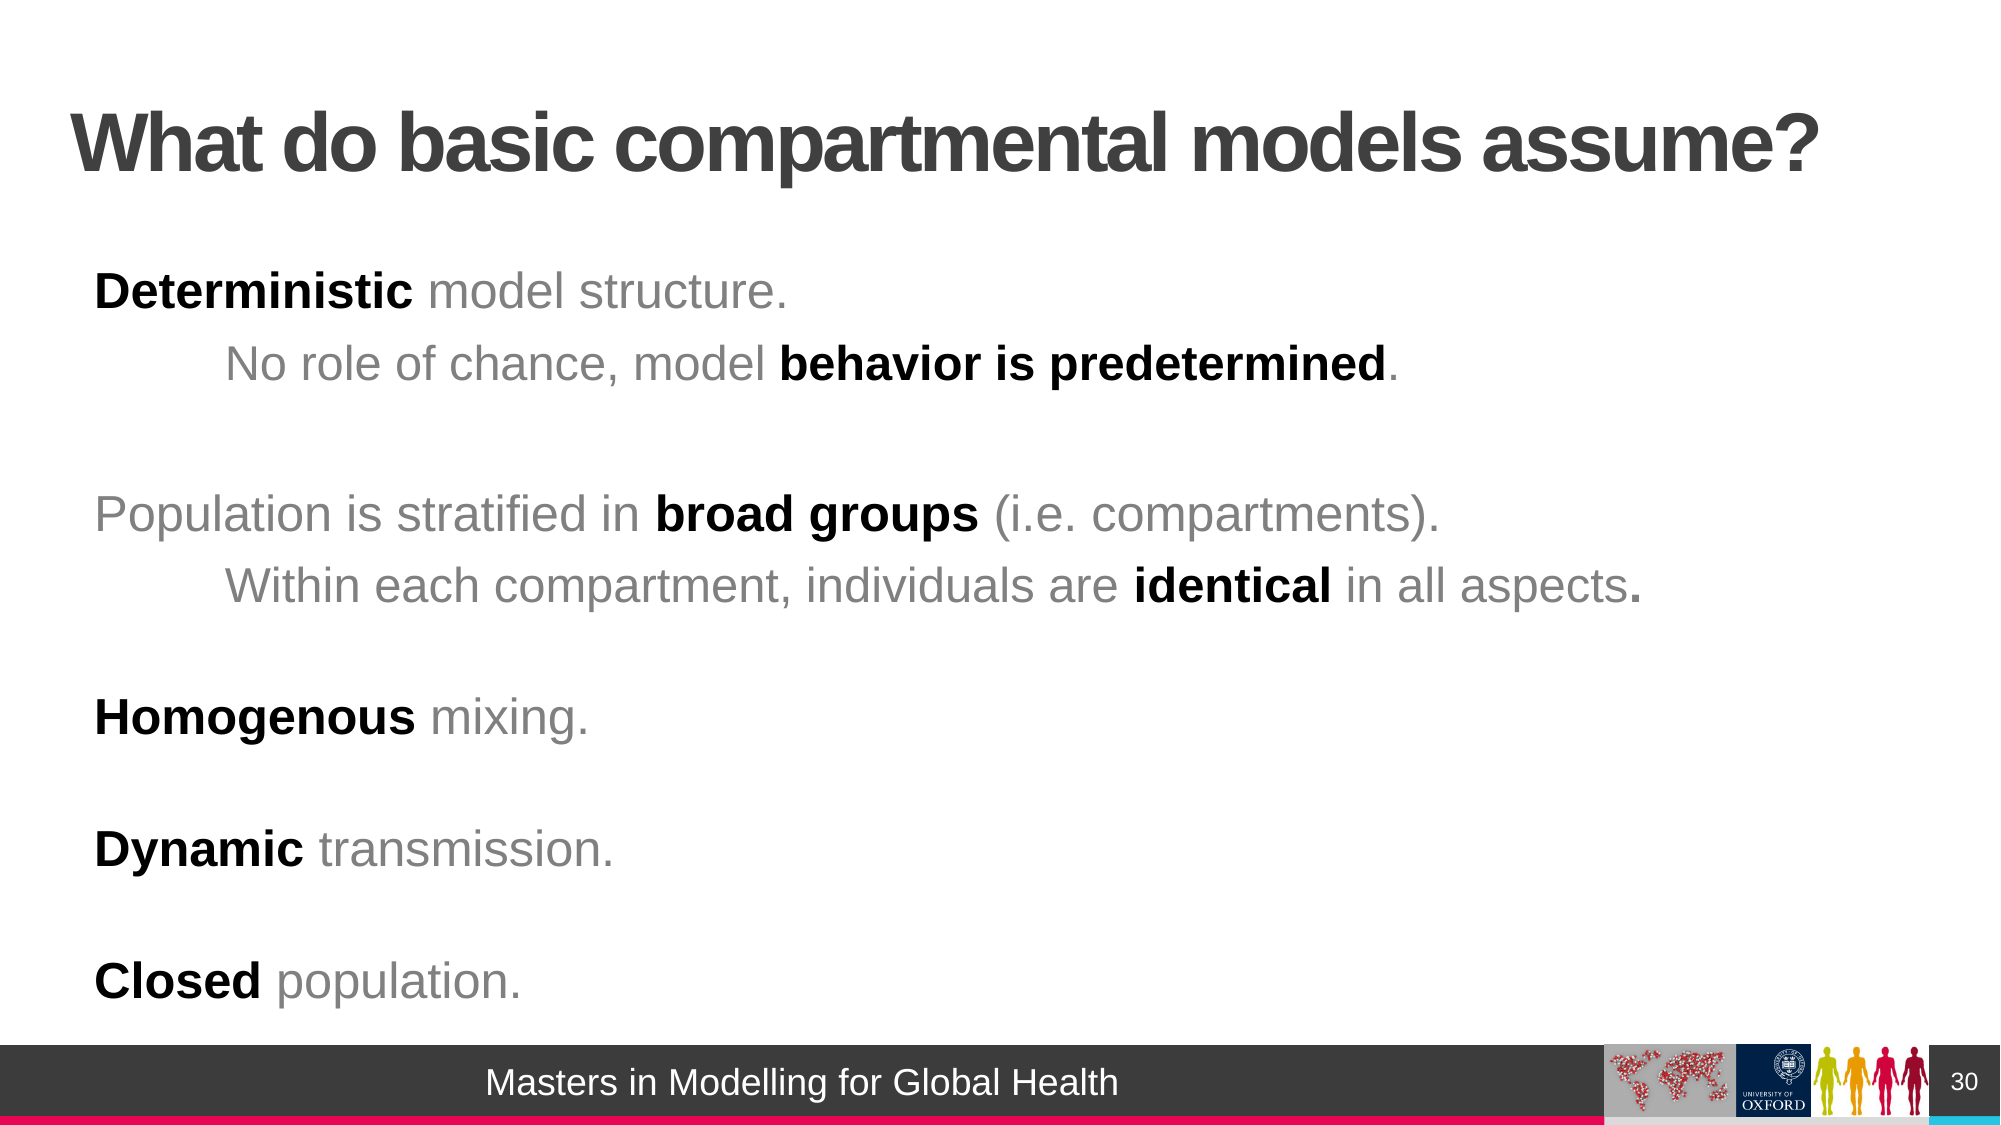

# What do basic compartmental models assume?
Deterministic model structure.
		No role of chance, model behavior is predetermined.

Population is stratified in broad groups (i.e. compartments).
		Within each compartment, individuals are identical in all aspects.

Homogenous mixing.

Dynamic transmission.

Closed population.

30